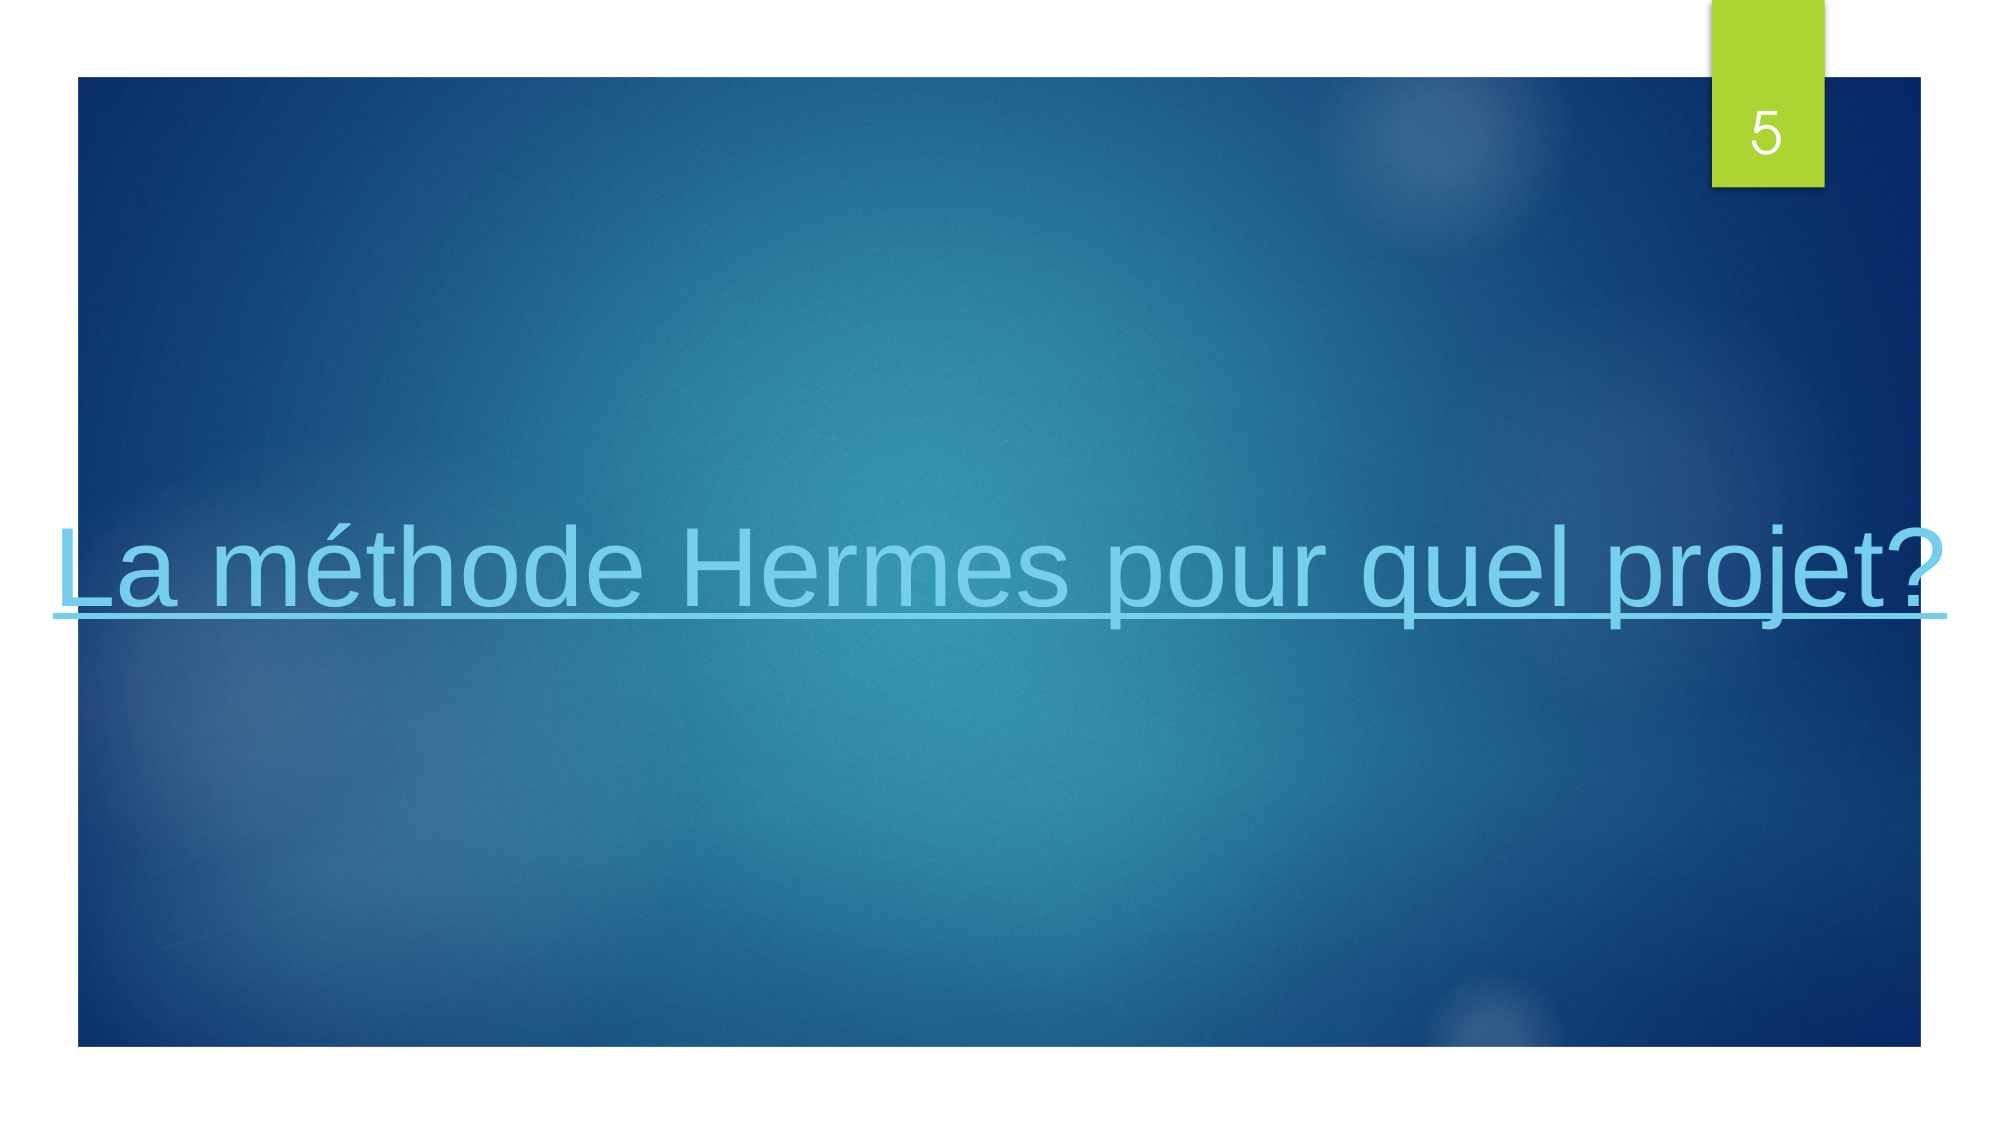

5
La méthode Hermes pour quel projet?